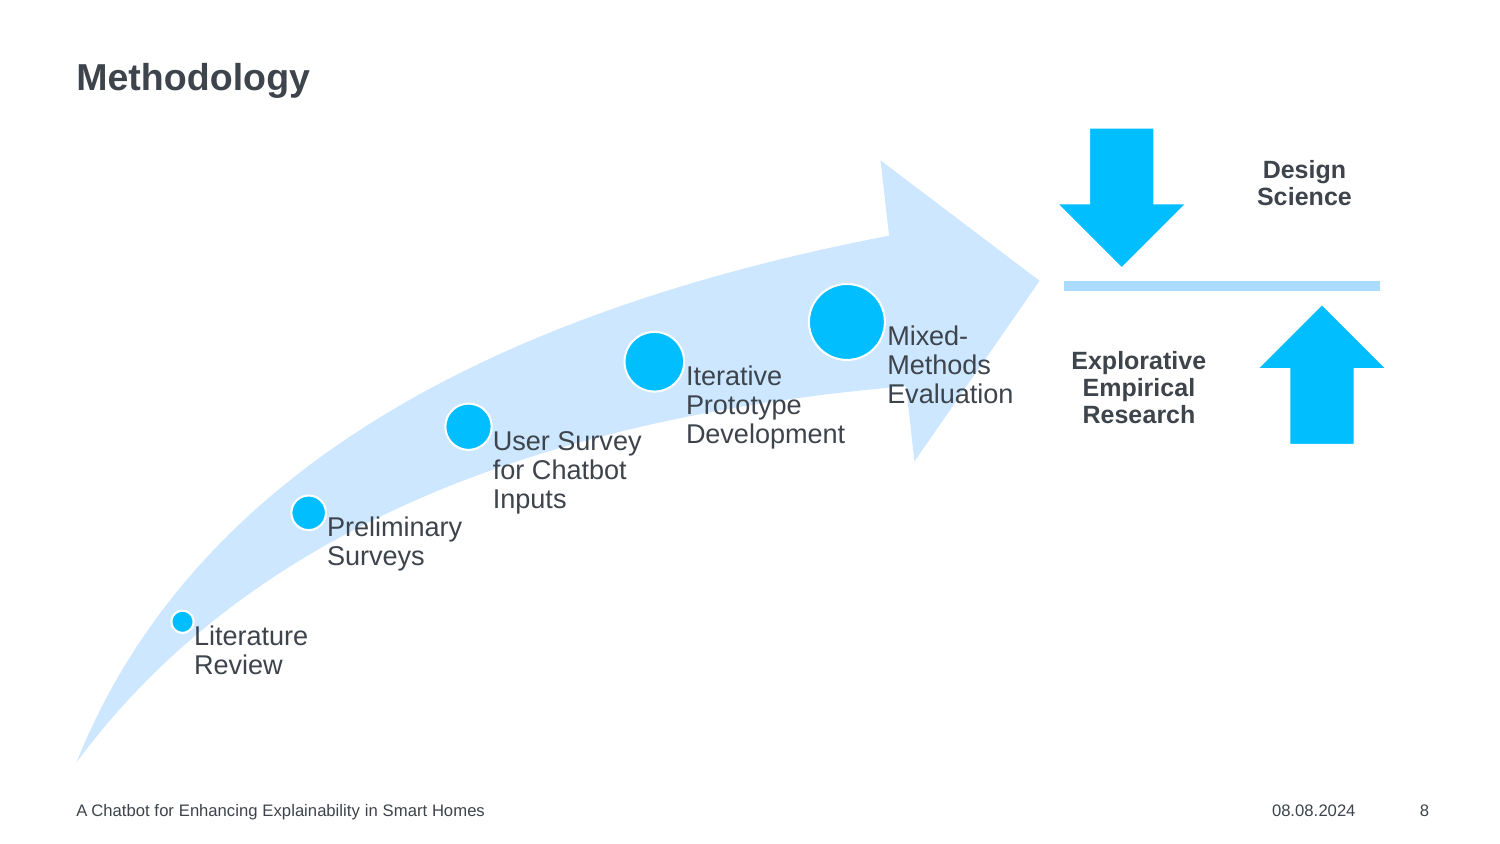

# Methodology
Design Science
Explorative Empirical Research
Literature Review
Preliminary Surveys
User Survey for Chatbot Inputs
Iterative Prototype Development
Mixed-Methods Evaluation
A Chatbot for Enhancing Explainability in Smart Homes
08.08.2024
8